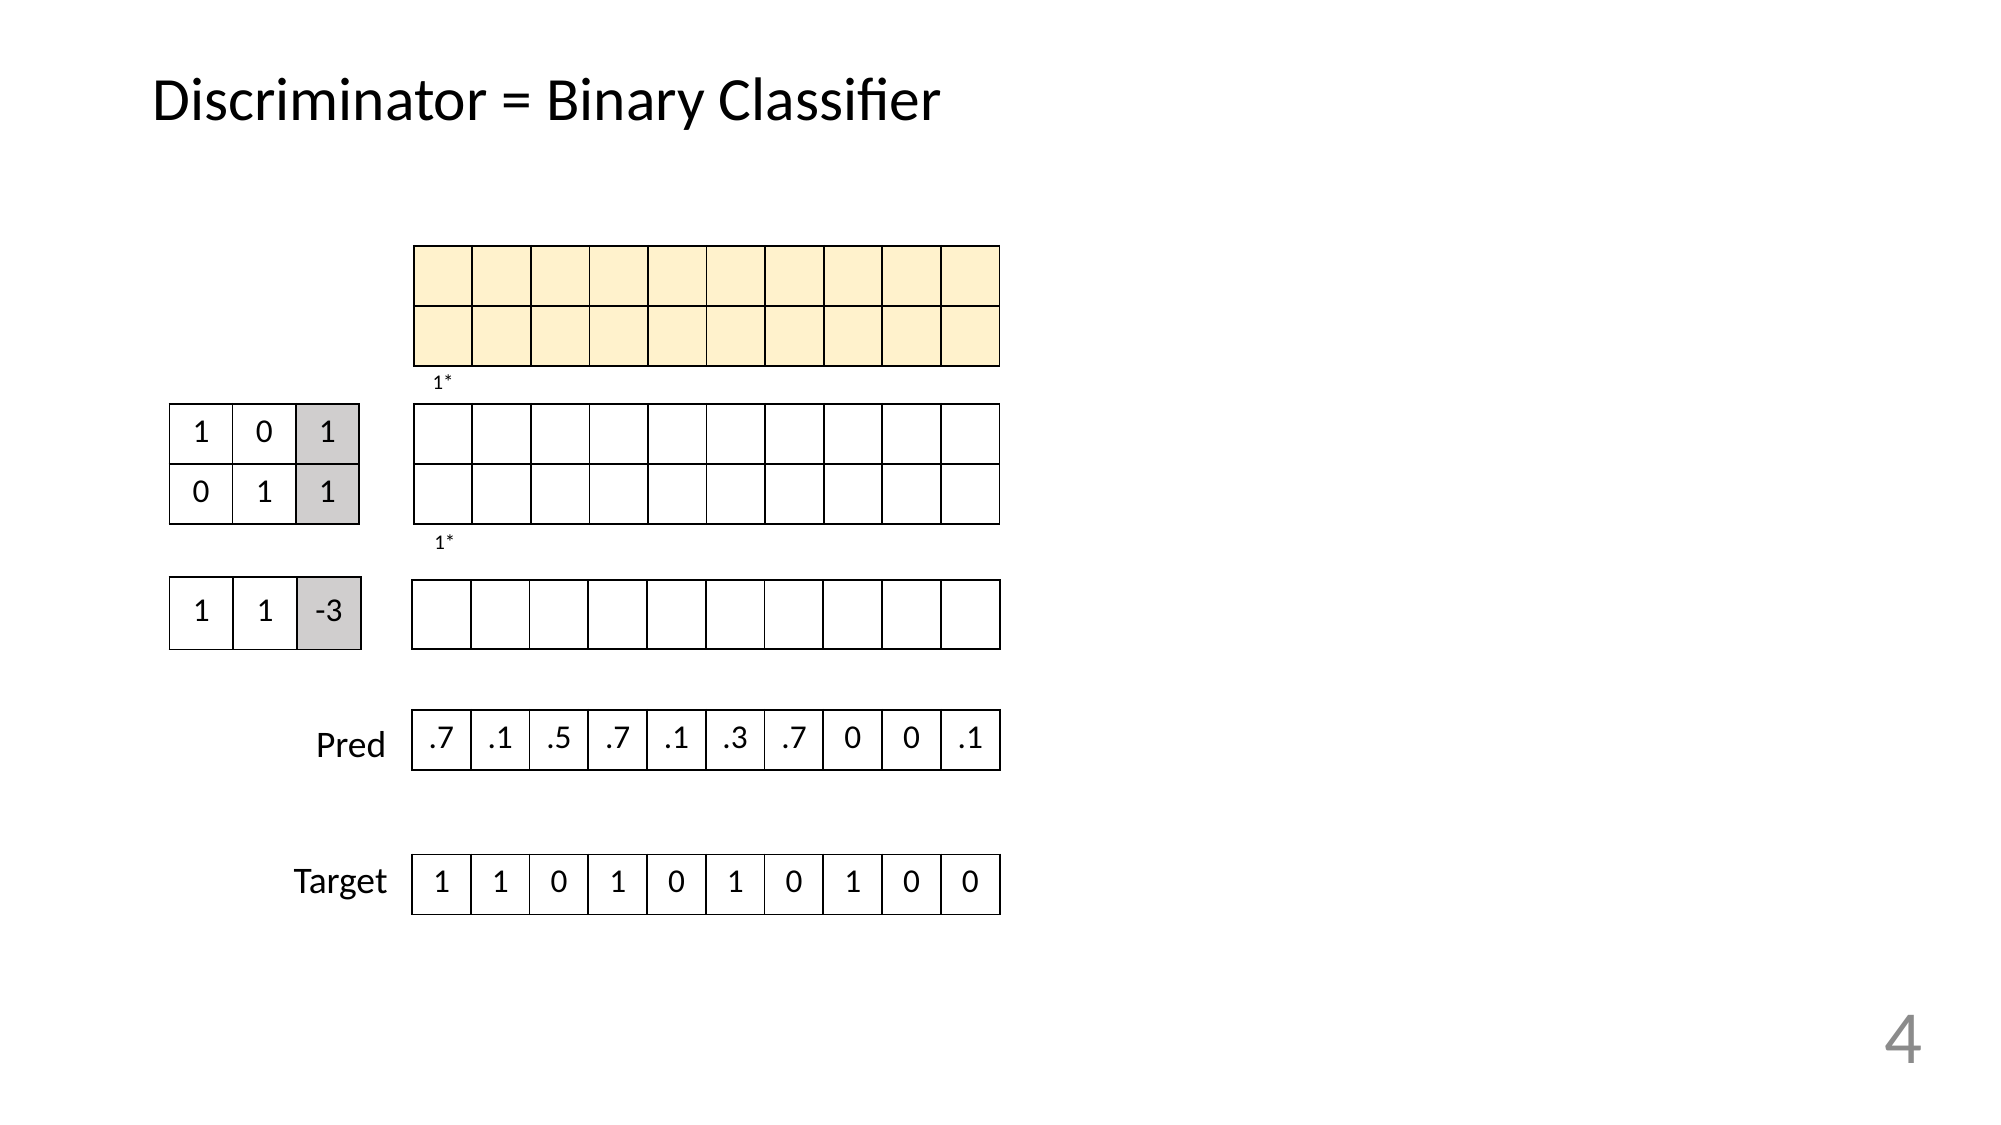

# Discriminator = Binary Classifier
|  |  |  |  |  |  |  |  |  |  |
| --- | --- | --- | --- | --- | --- | --- | --- | --- | --- |
|  |  |  |  |  |  |  |  |  |  |
| 1\* |  |  |
| --- | --- | --- |
|  |  |  |  |  |  |  |  |  |  |
| --- | --- | --- | --- | --- | --- | --- | --- | --- | --- |
|  |  |  |  |  |  |  |  |  |  |
| 1 | 0 | 1 |
| --- | --- | --- |
| 0 | 1 | 1 |
| 1\* |  |  |
| --- | --- | --- |
| 1 | 1 | -3 |
| --- | --- | --- |
|  |  |  |  |  |  |  |  |  |  |
| --- | --- | --- | --- | --- | --- | --- | --- | --- | --- |
| .7 | .1 | .5 | .7 | .1 | .3 | .7 | 0 | 0 | .1 |
| --- | --- | --- | --- | --- | --- | --- | --- | --- | --- |
Pred
Target
| 1 | 1 | 0 | 1 | 0 | 1 | 0 | 1 | 0 | 0 |
| --- | --- | --- | --- | --- | --- | --- | --- | --- | --- |
4